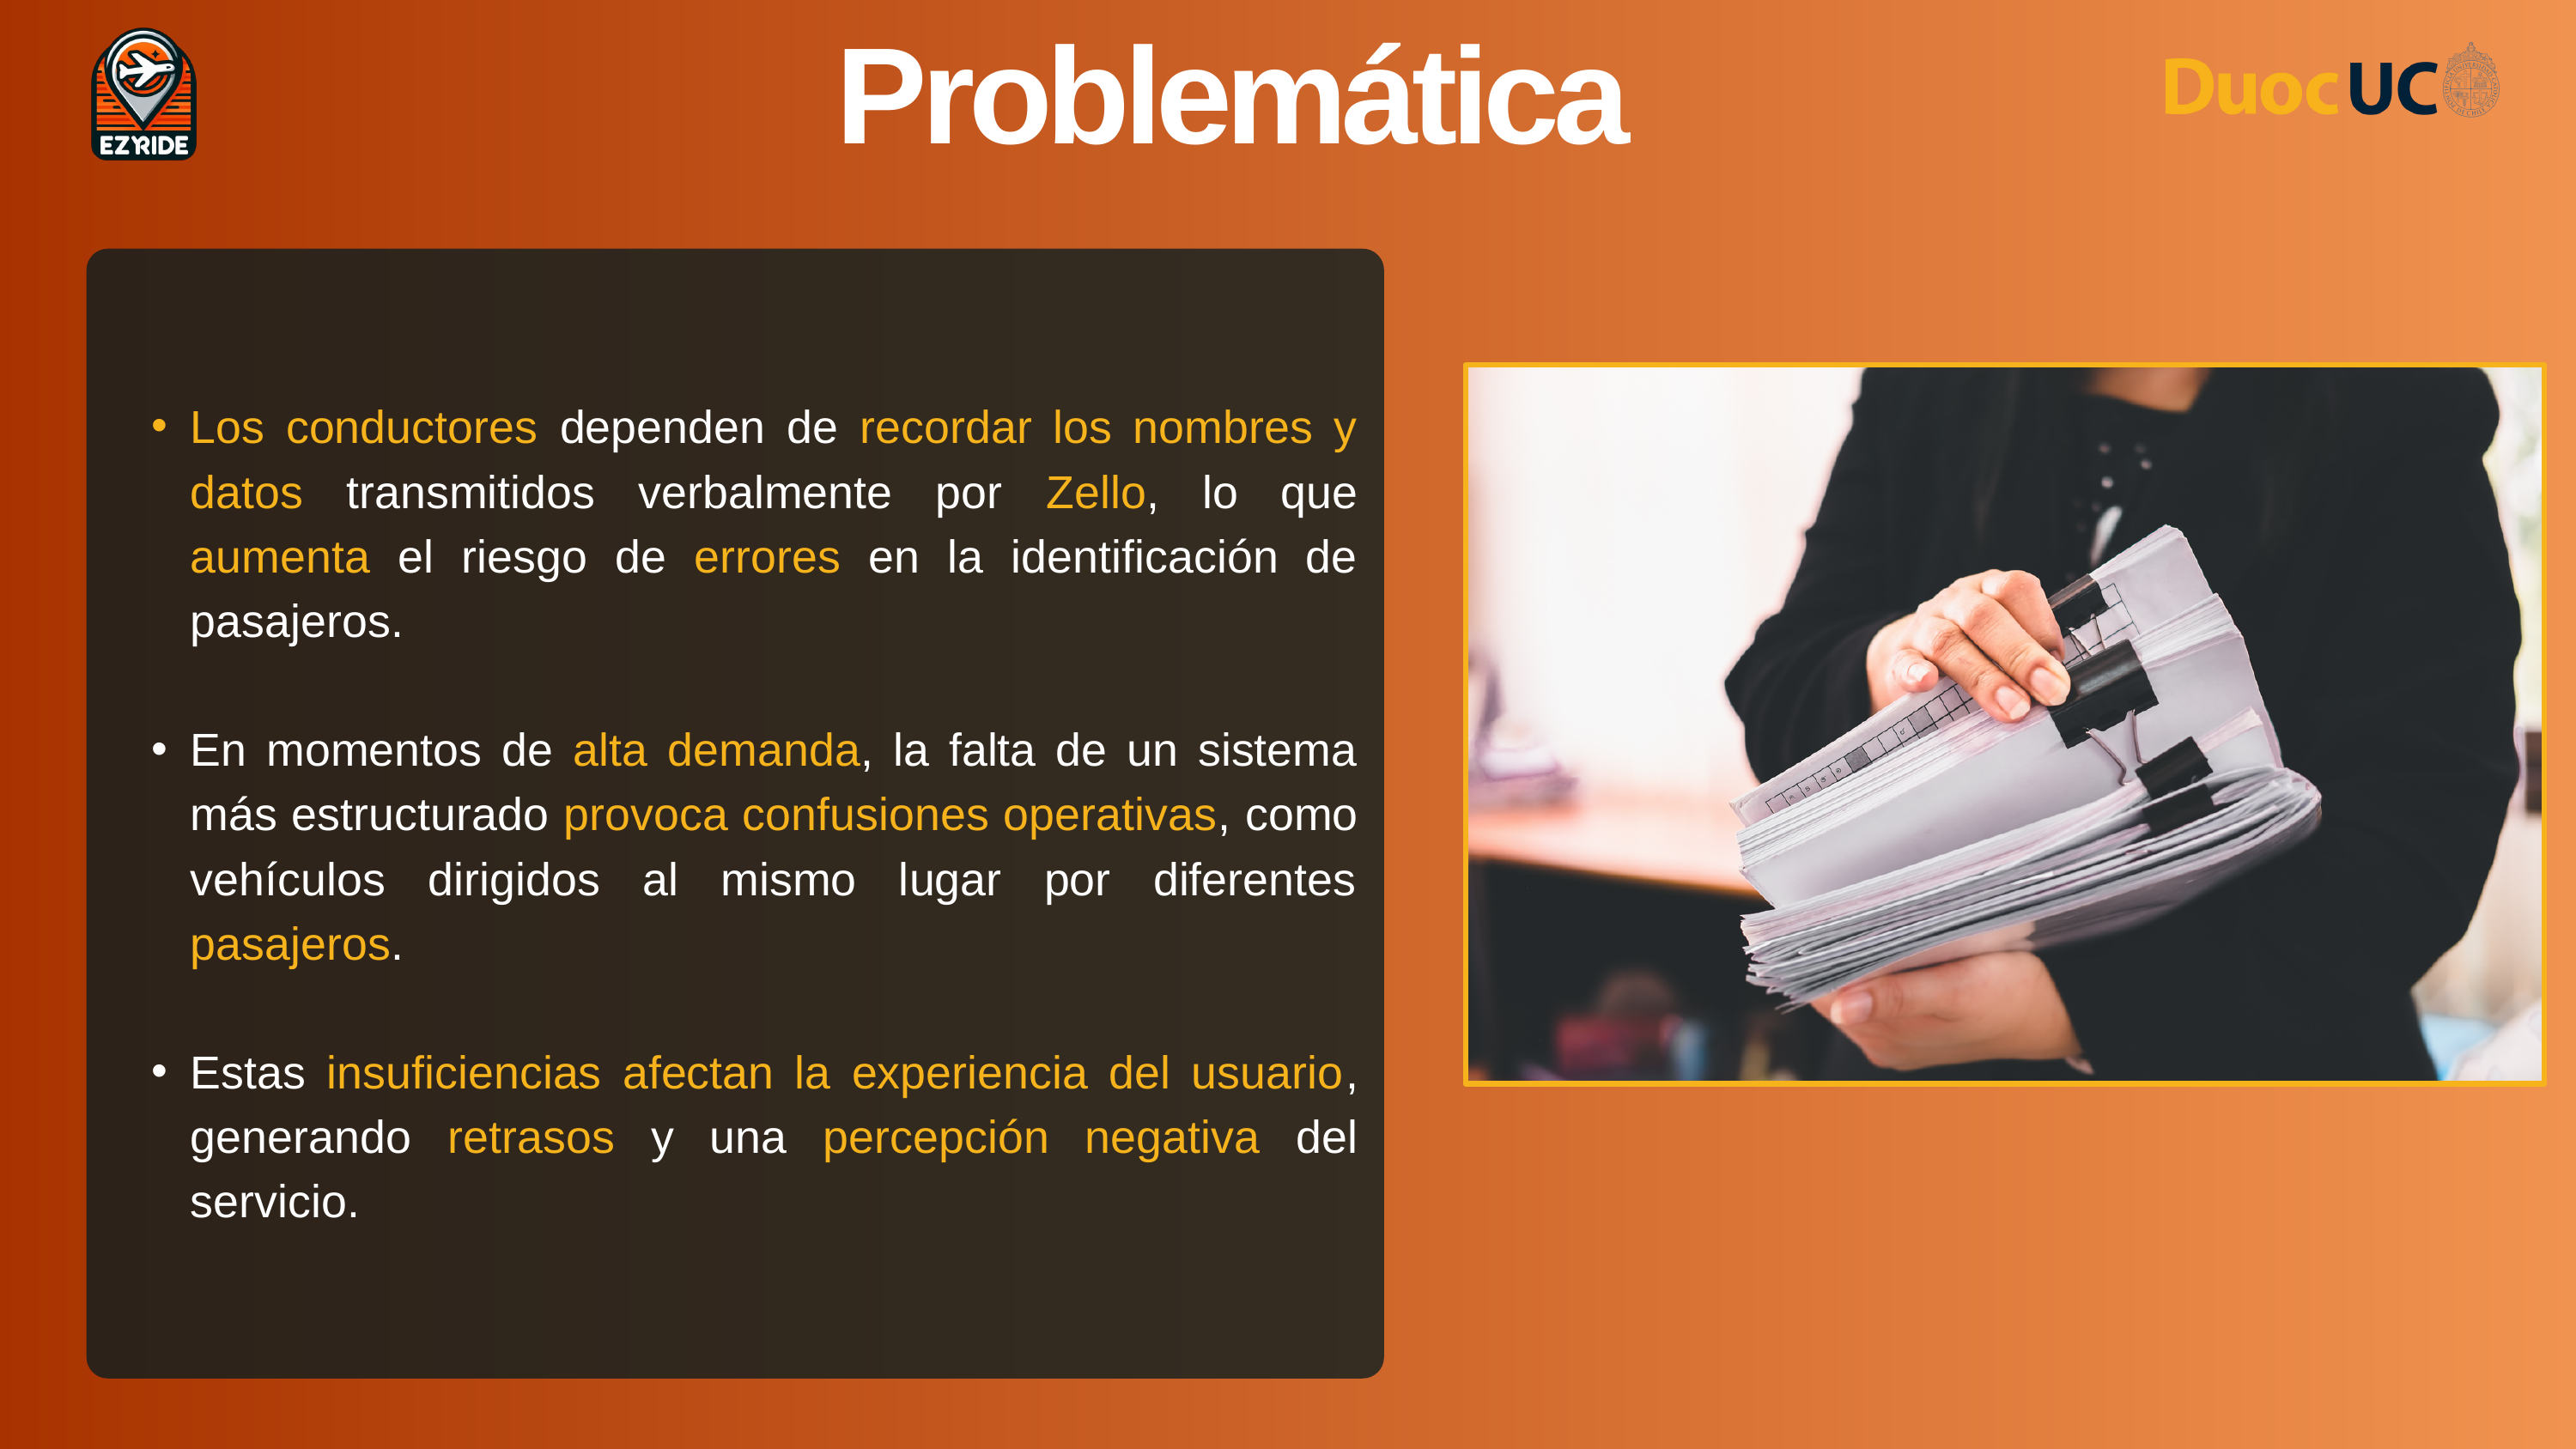

Problemática

Los conductores dependen de recordar los nombres y datos transmitidos verbalmente por Zello, lo que aumenta el riesgo de errores en la identificación de pasajeros.

En momentos de alta demanda, la falta de un sistema más estructurado provoca confusiones operativas, como vehículos dirigidos al mismo lugar por diferentes pasajeros.

Estas insuficiencias afectan la experiencia del usuario, generando retrasos y una percepción negativa del servicio.